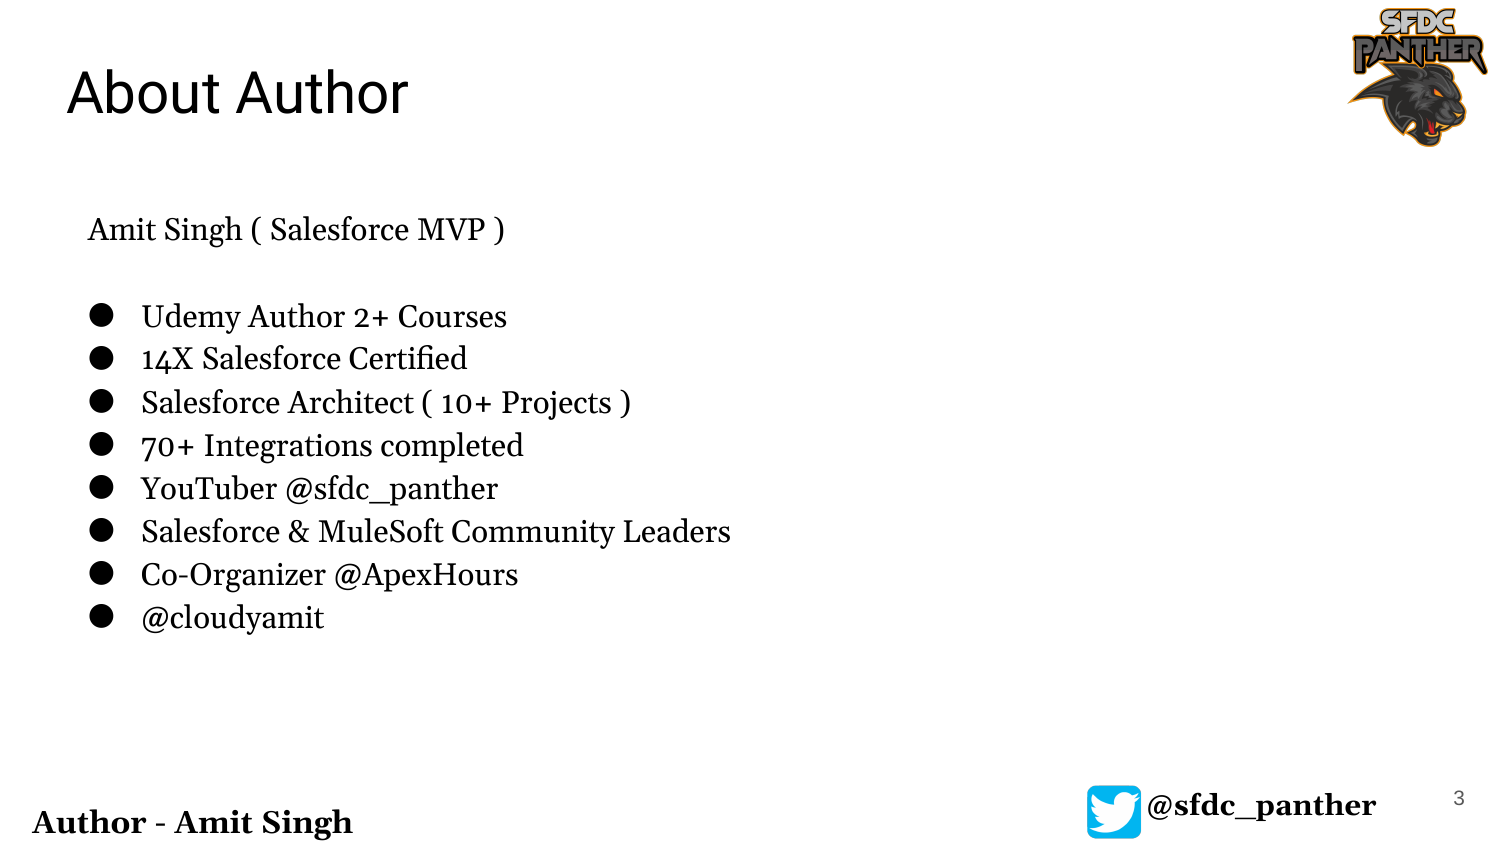

# About Author
Amit Singh ( Salesforce MVP )

Udemy Author 2+ Courses
14X Salesforce Certified
Salesforce Architect ( 10+ Projects )
70+ Integrations completed
YouTuber @sfdc_panther
Salesforce & MuleSoft Community Leaders
Co-Organizer @ApexHours
@cloudyamit
3